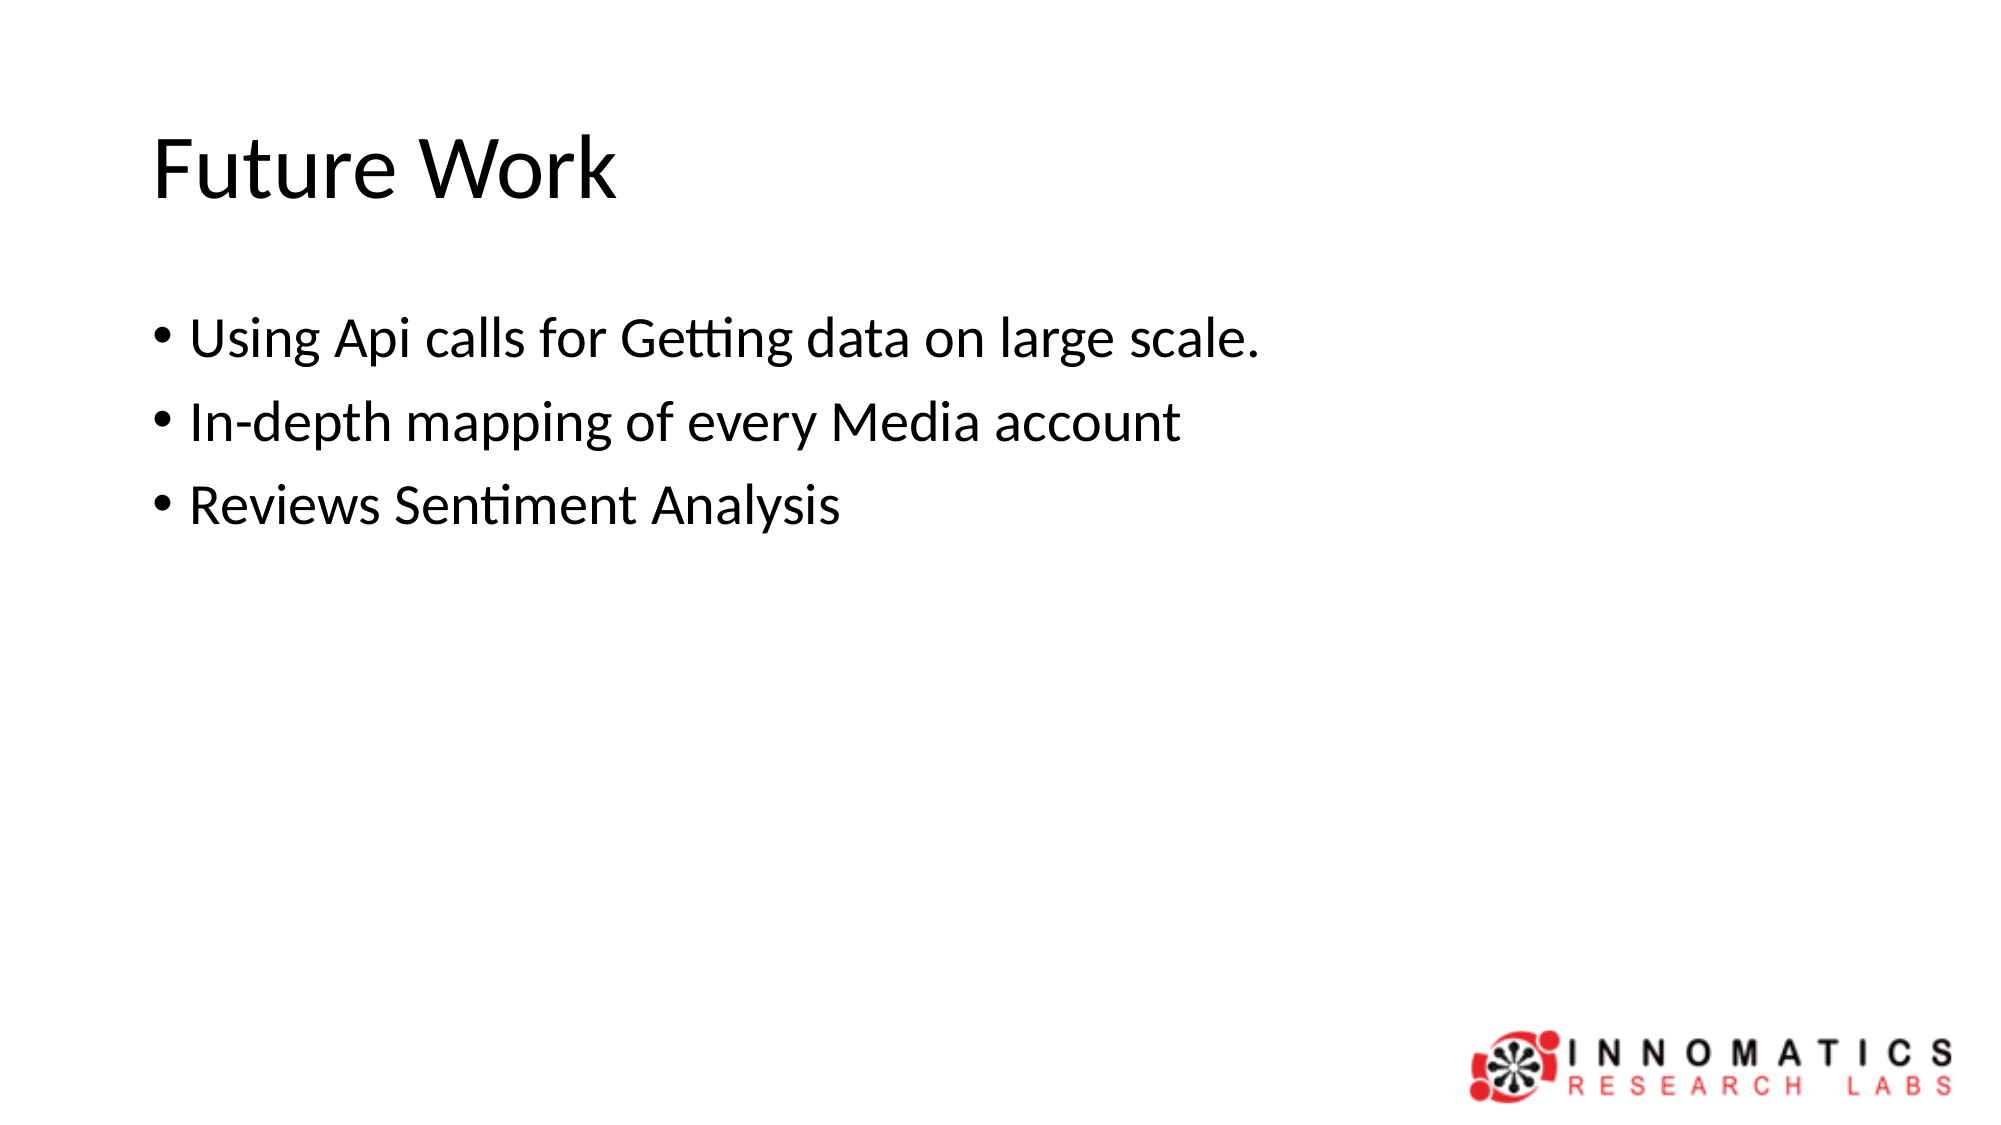

# Future Work
Using Api calls for Getting data on large scale.
In-depth mapping of every Media account
Reviews Sentiment Analysis